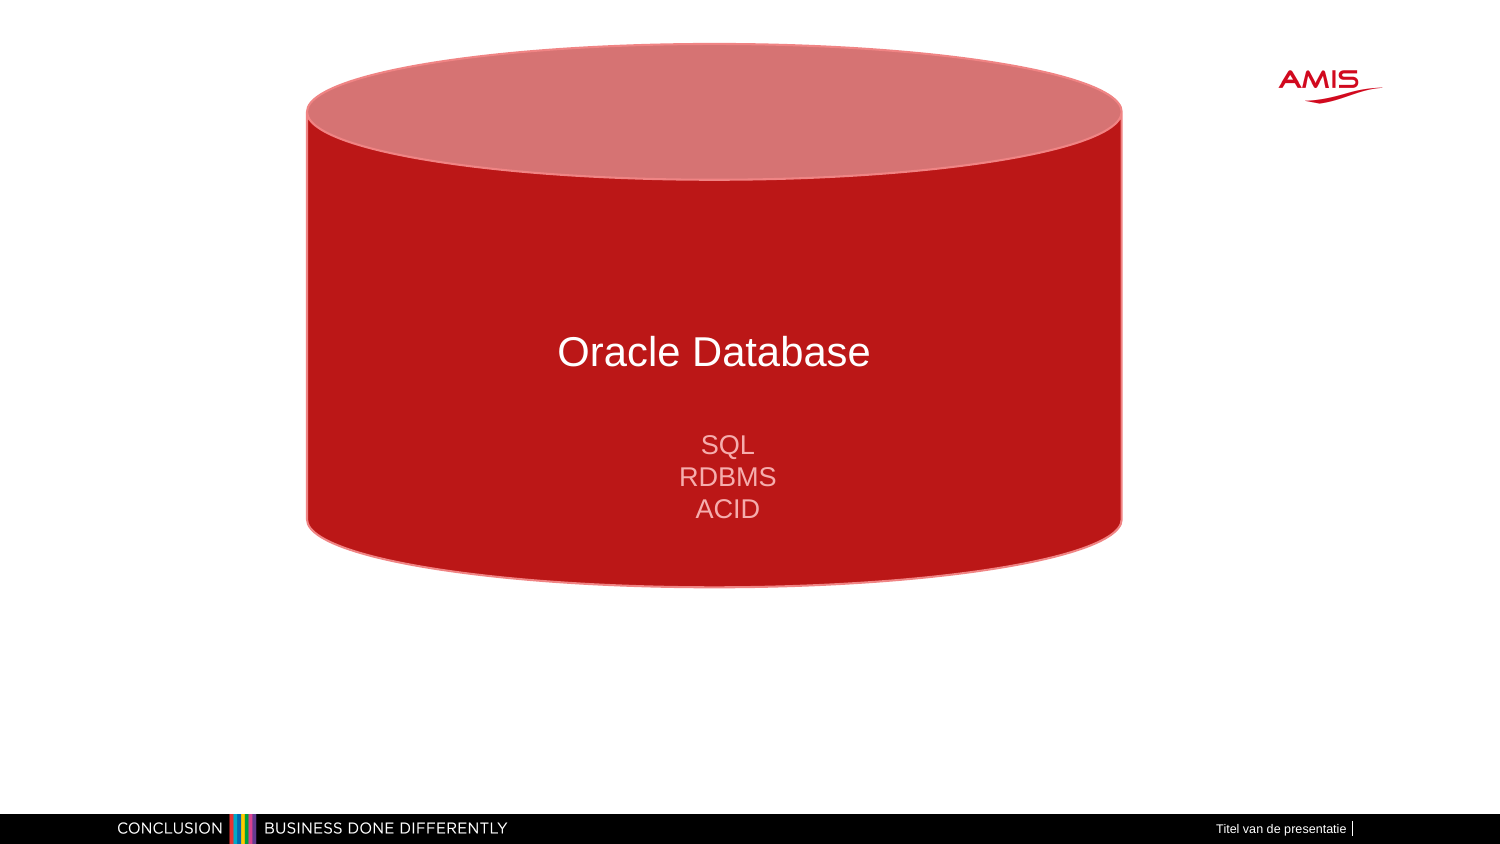

Oracle Database
SQL
RDBMS
ACID
Titel van de presentatie